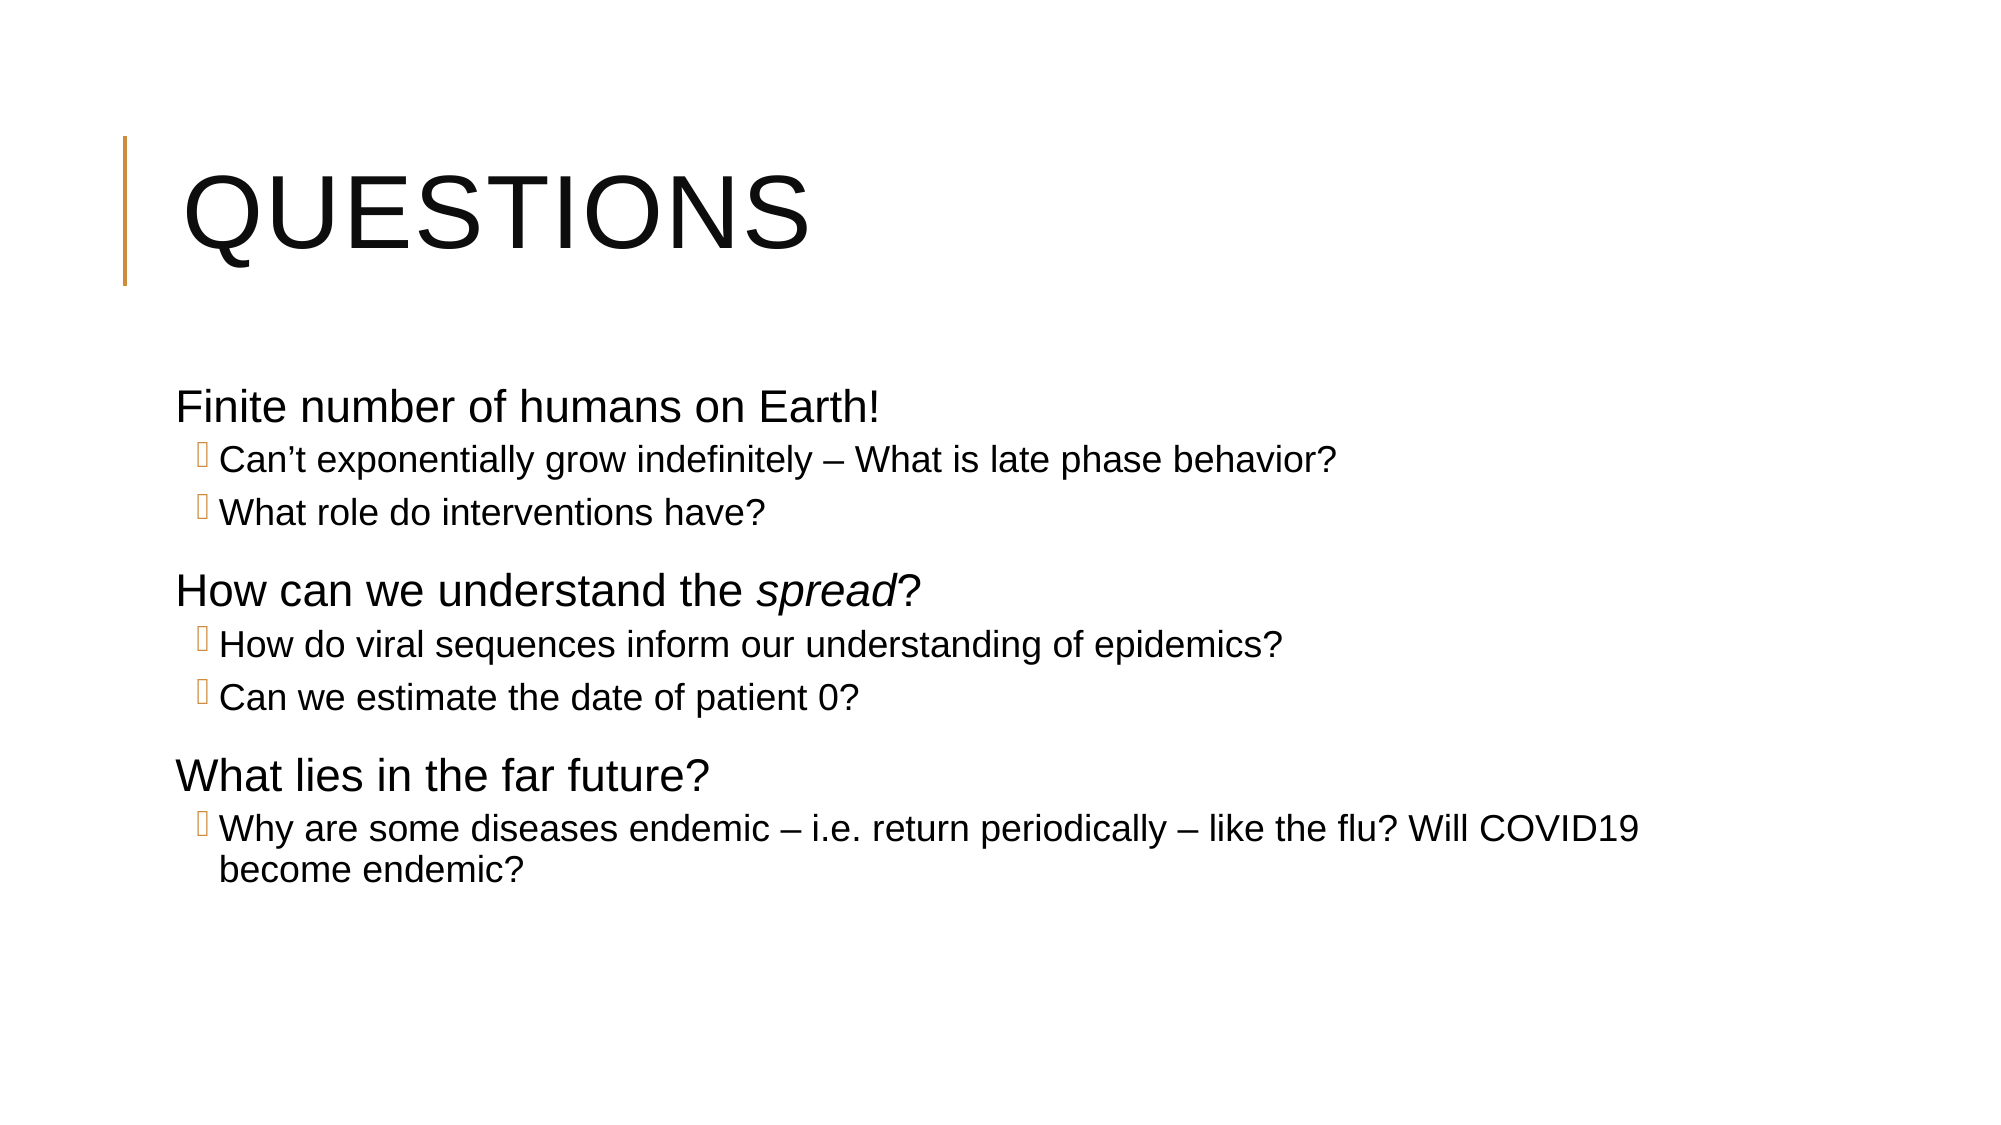

# Questions
Finite number of humans on Earth!
Can’t exponentially grow indefinitely – What is late phase behavior?
What role do interventions have?
How can we understand the spread?
How do viral sequences inform our understanding of epidemics?
Can we estimate the date of patient 0?
What lies in the far future?
Why are some diseases endemic – i.e. return periodically – like the flu? Will COVID19 become endemic?